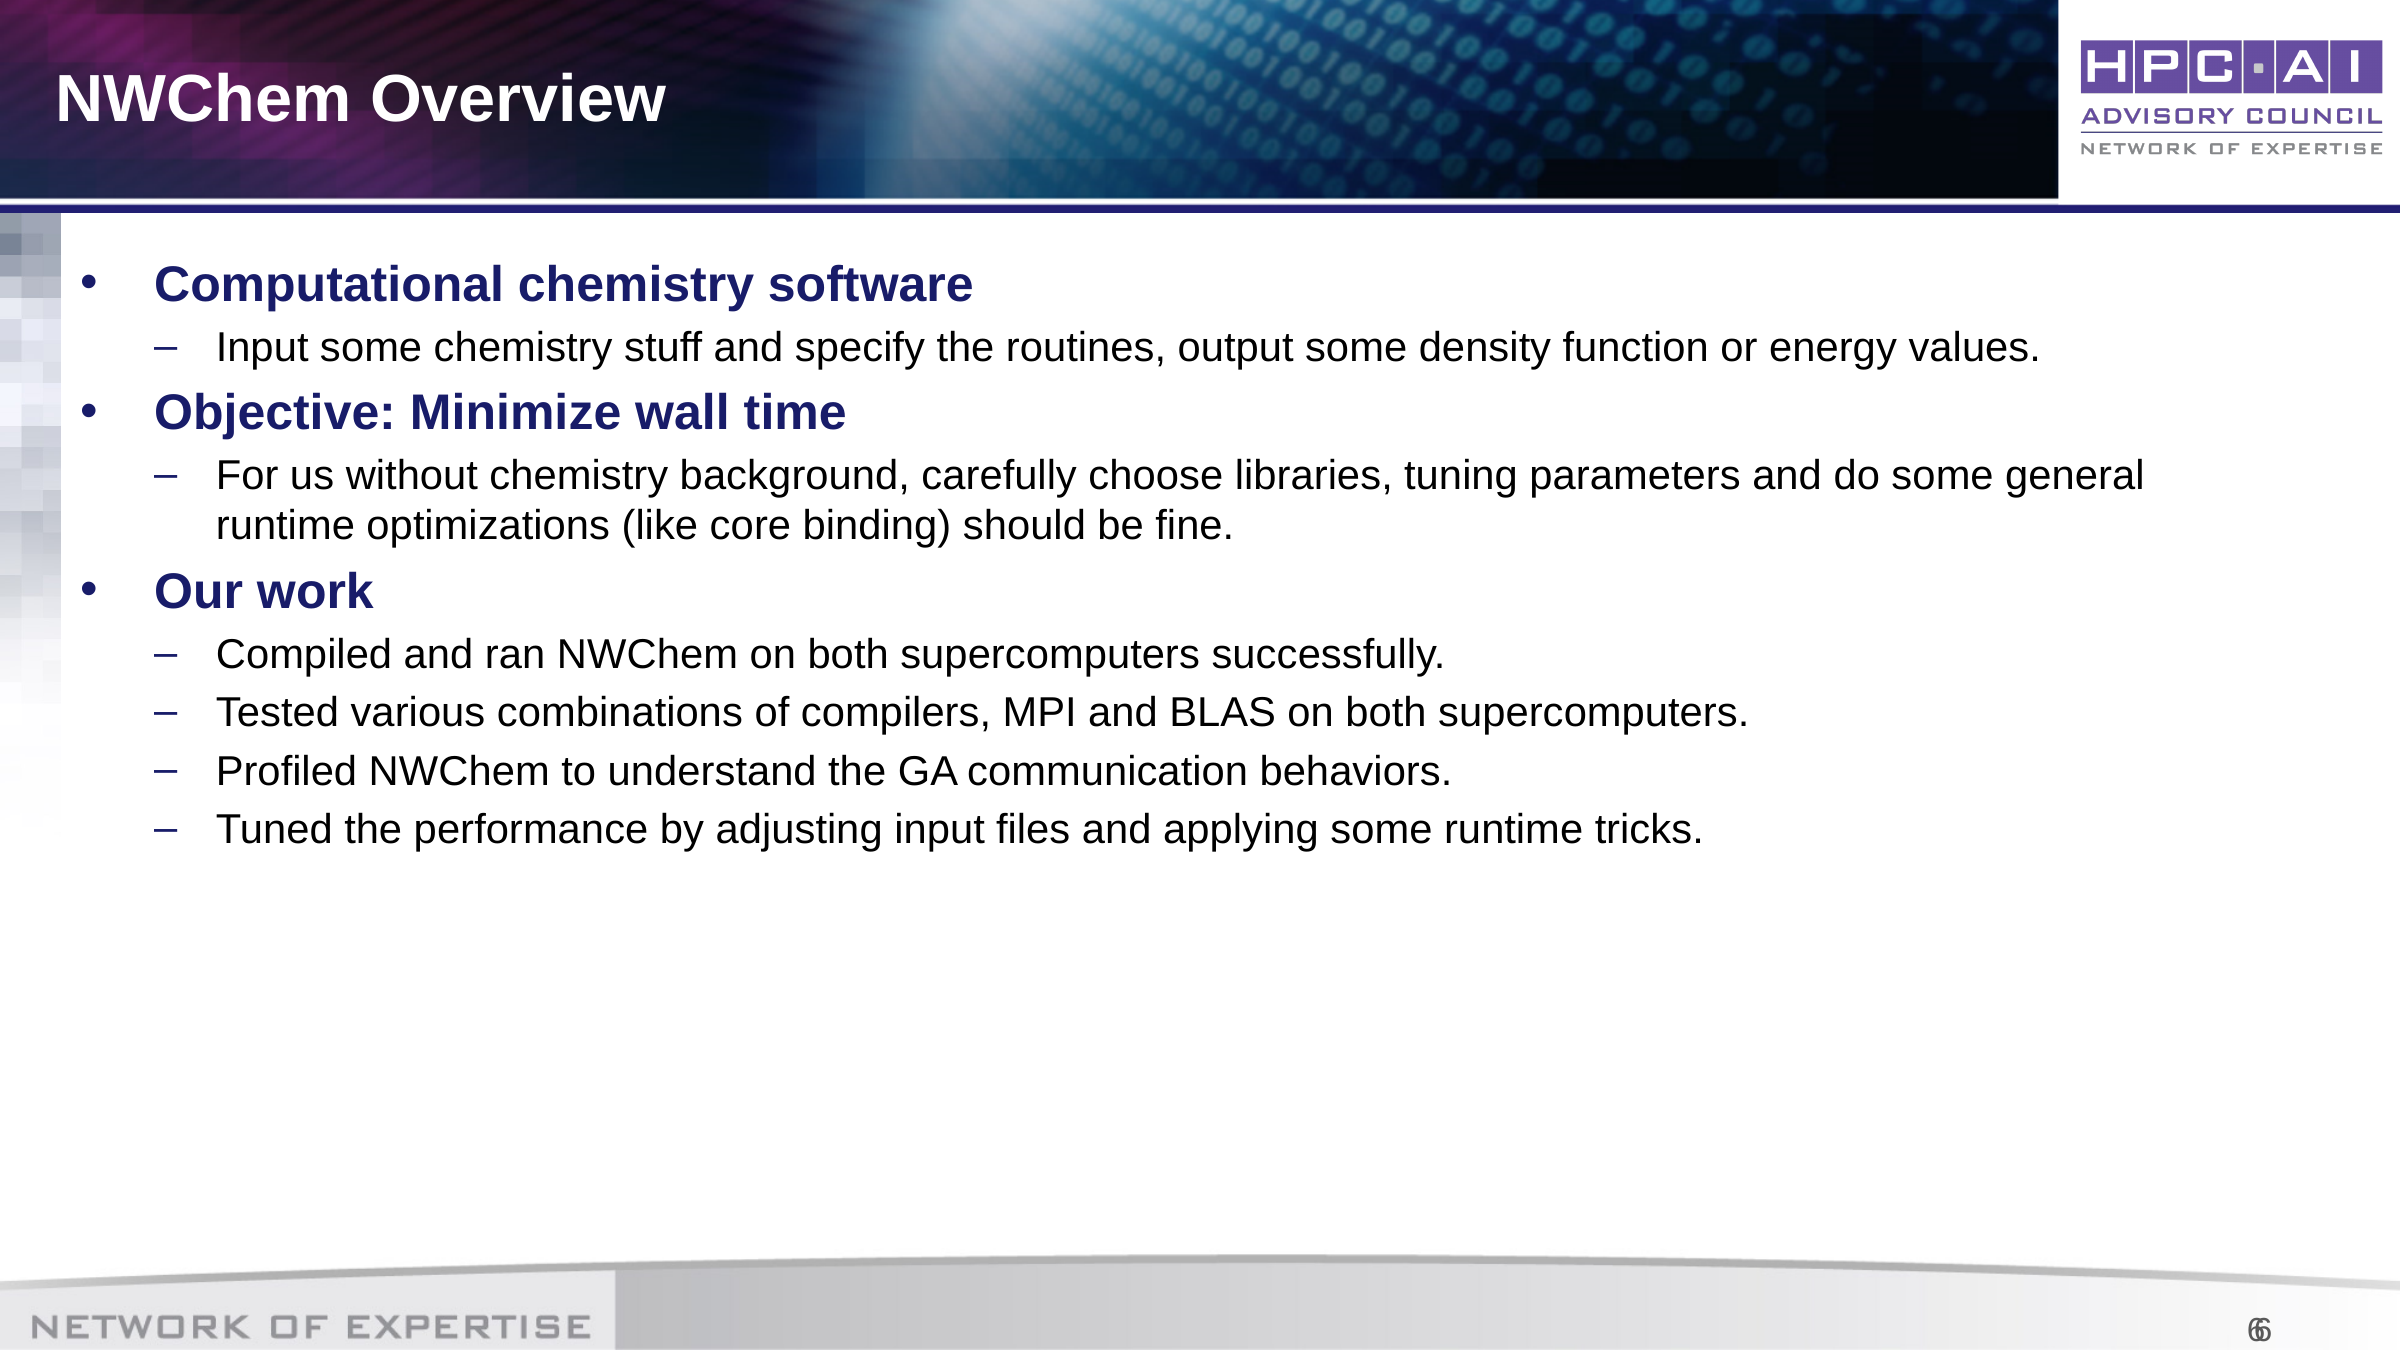

# NWChem Overview
Computational chemistry software
Input some chemistry stuff and specify the routines, output some density function or energy values.
Objective: Minimize wall time
For us without chemistry background, carefully choose libraries, tuning parameters and do some general runtime optimizations (like core binding) should be fine.
Our work
Compiled and ran NWChem on both supercomputers successfully.
Tested various combinations of compilers, MPI and BLAS on both supercomputers.
Profiled NWChem to understand the GA communication behaviors.
Tuned the performance by adjusting input files and applying some runtime tricks.
6